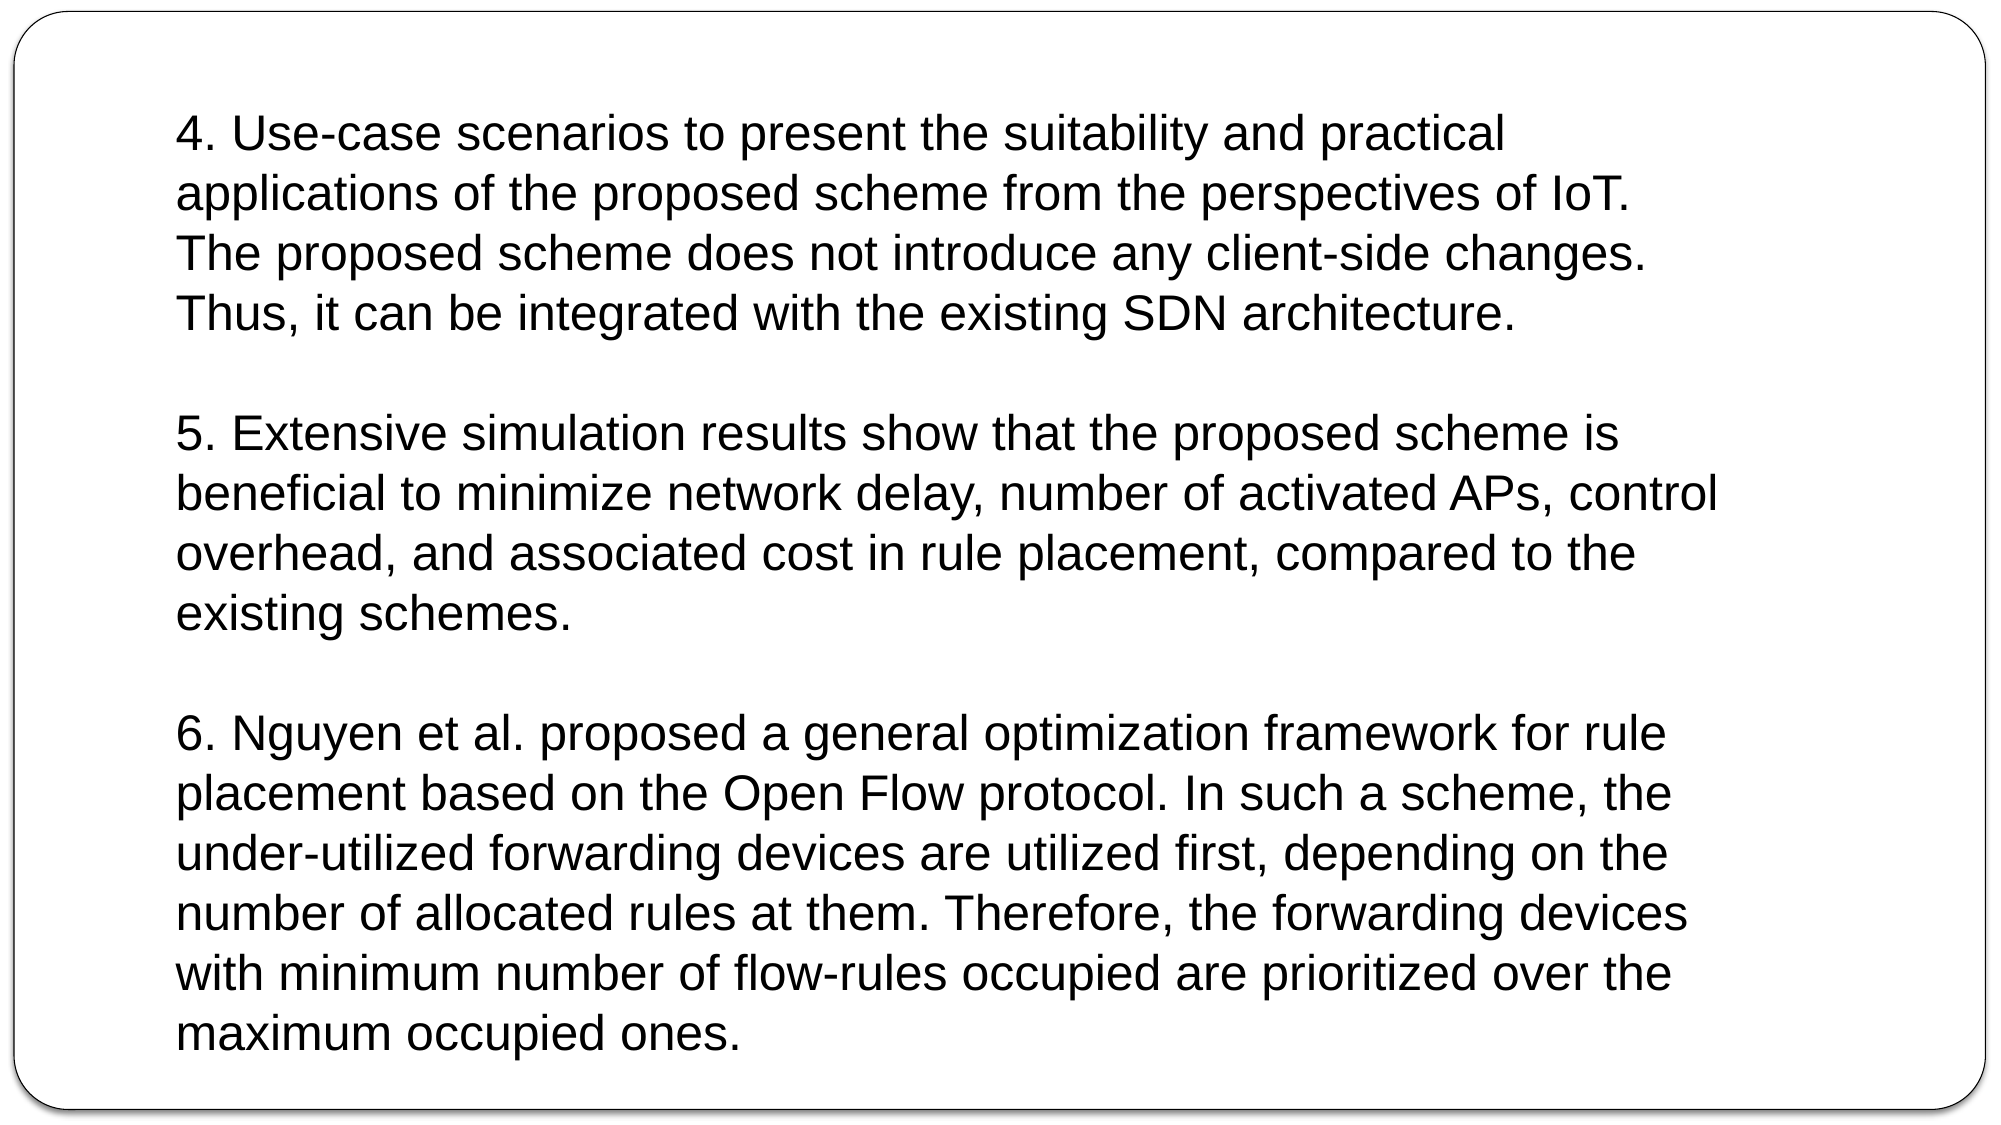

4. Use-case scenarios to present the suitability and practical applications of the proposed scheme from the perspectives of IoT.  The proposed scheme does not introduce any client-side changes. Thus, it can be integrated with the existing SDN architecture.

5. Extensive simulation results show that the proposed scheme is beneficial to minimize network delay, number of activated APs, control overhead, and associated cost in rule placement, compared to the existing schemes.

6. Nguyen et al. proposed a general optimization framework for rule placement based on the Open Flow protocol. In such a scheme, the under-utilized forwarding devices are utilized first, depending on the number of allocated rules at them. Therefore, the forwarding devices with minimum number of flow-rules occupied are prioritized over the maximum occupied ones.